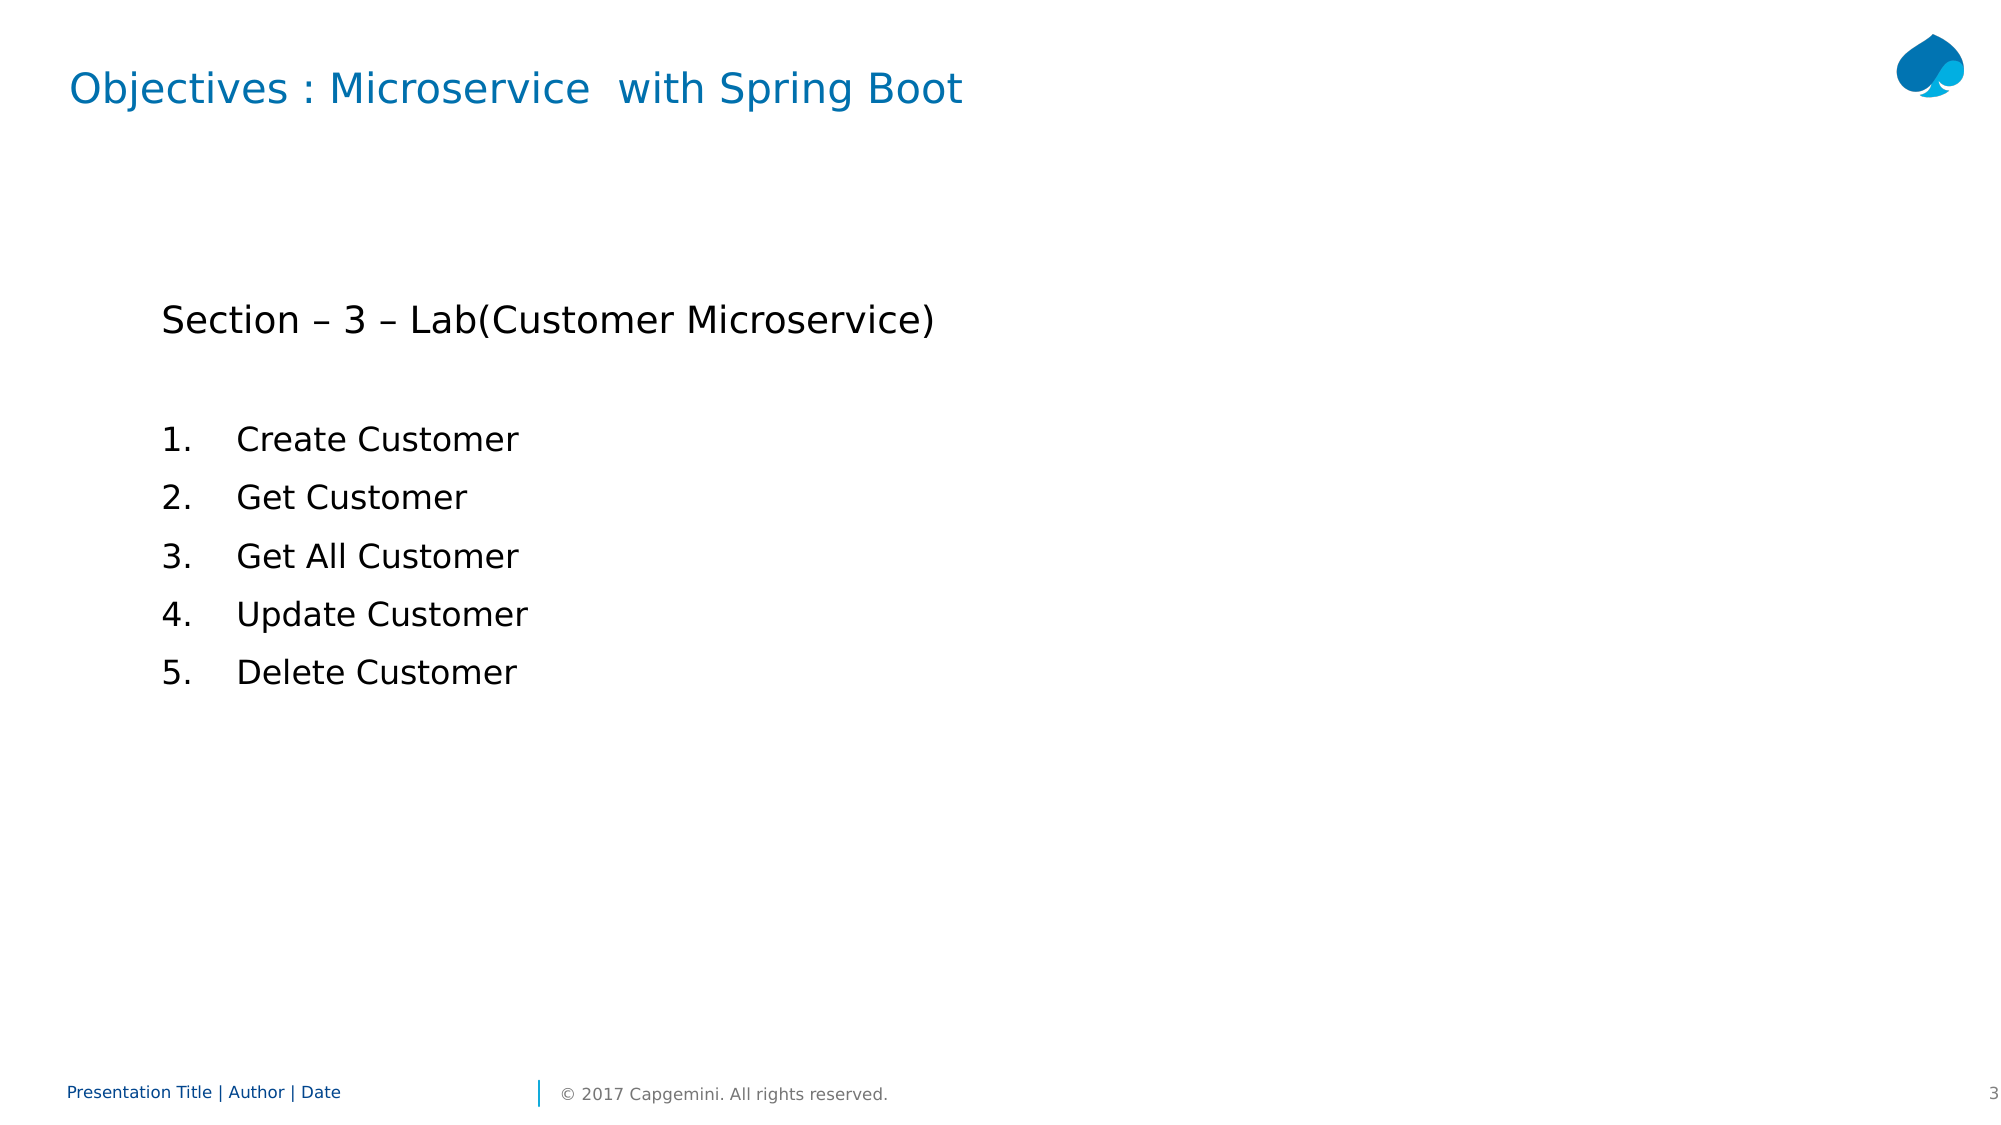

Objectives : Microservice  with Spring Boot
Section – 3 – Lab(Customer Microservice)

Create Customer
Get Customer
Get All Customer
Update Customer
Delete Customer